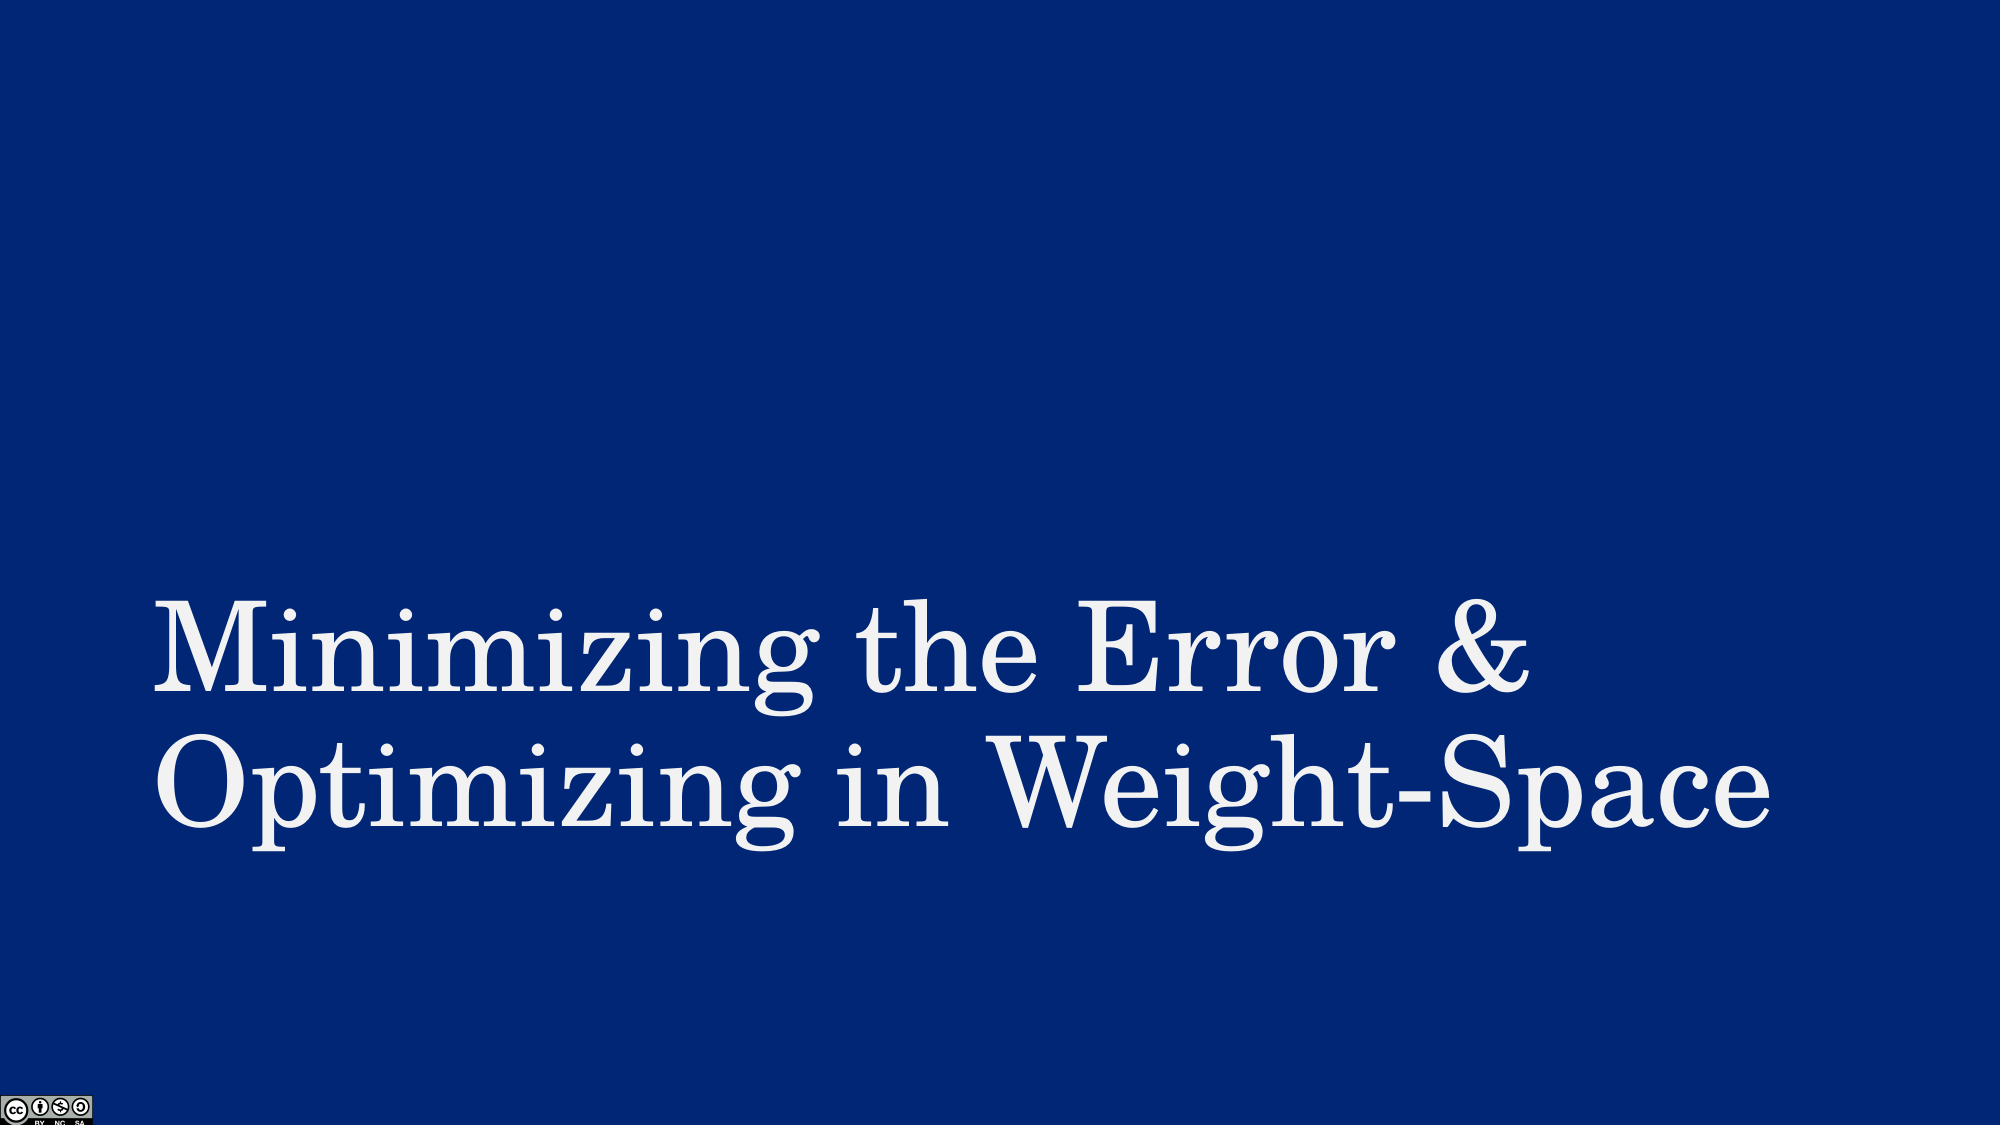

# Minimizing the Error & Optimizing in Weight-Space